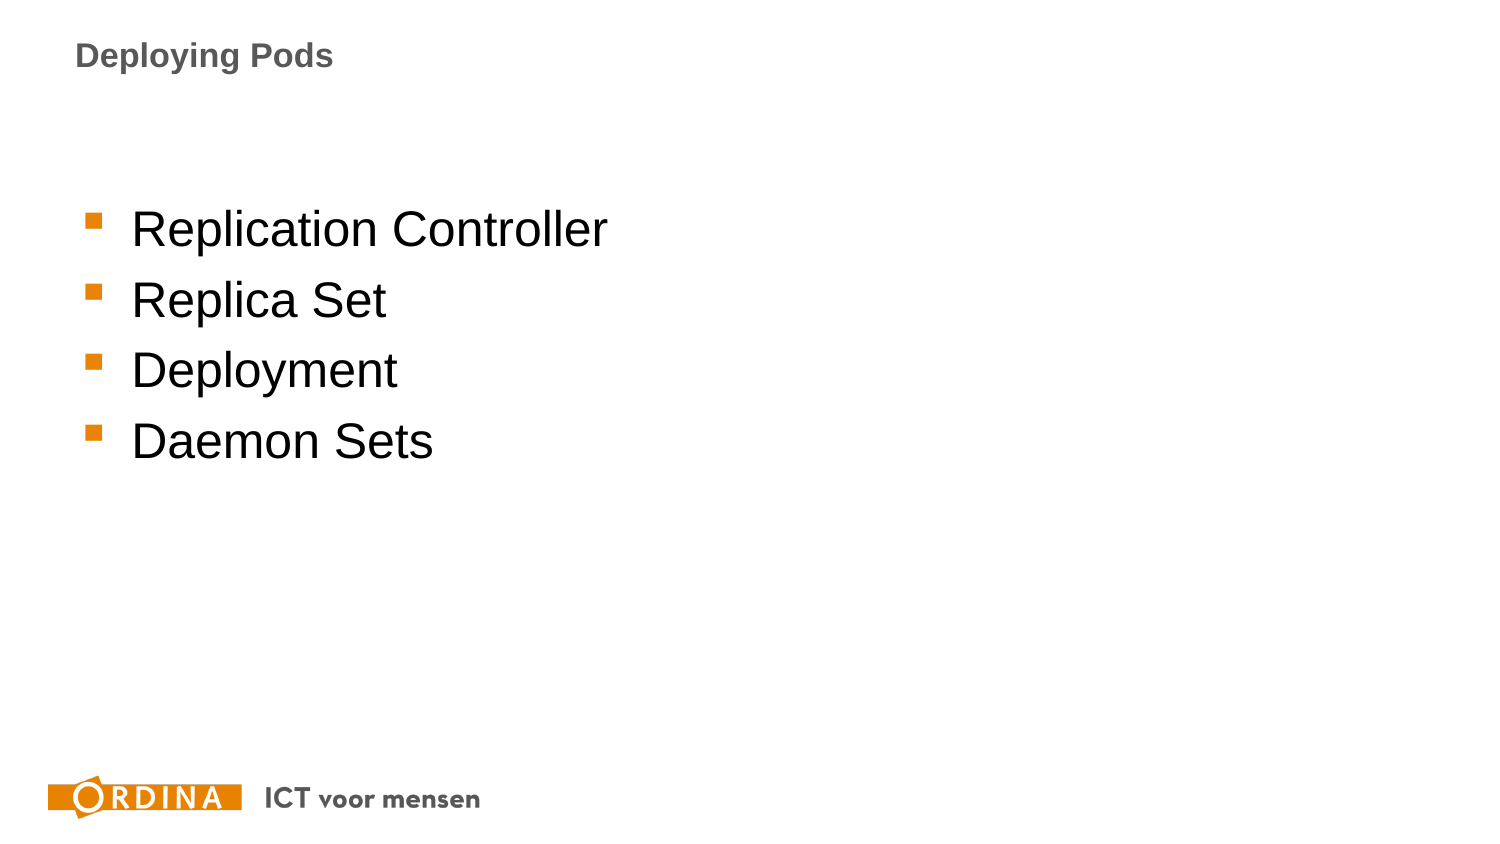

# Deploying Pods
Replication Controller
Replica Set
Deployment
Daemon Sets
13